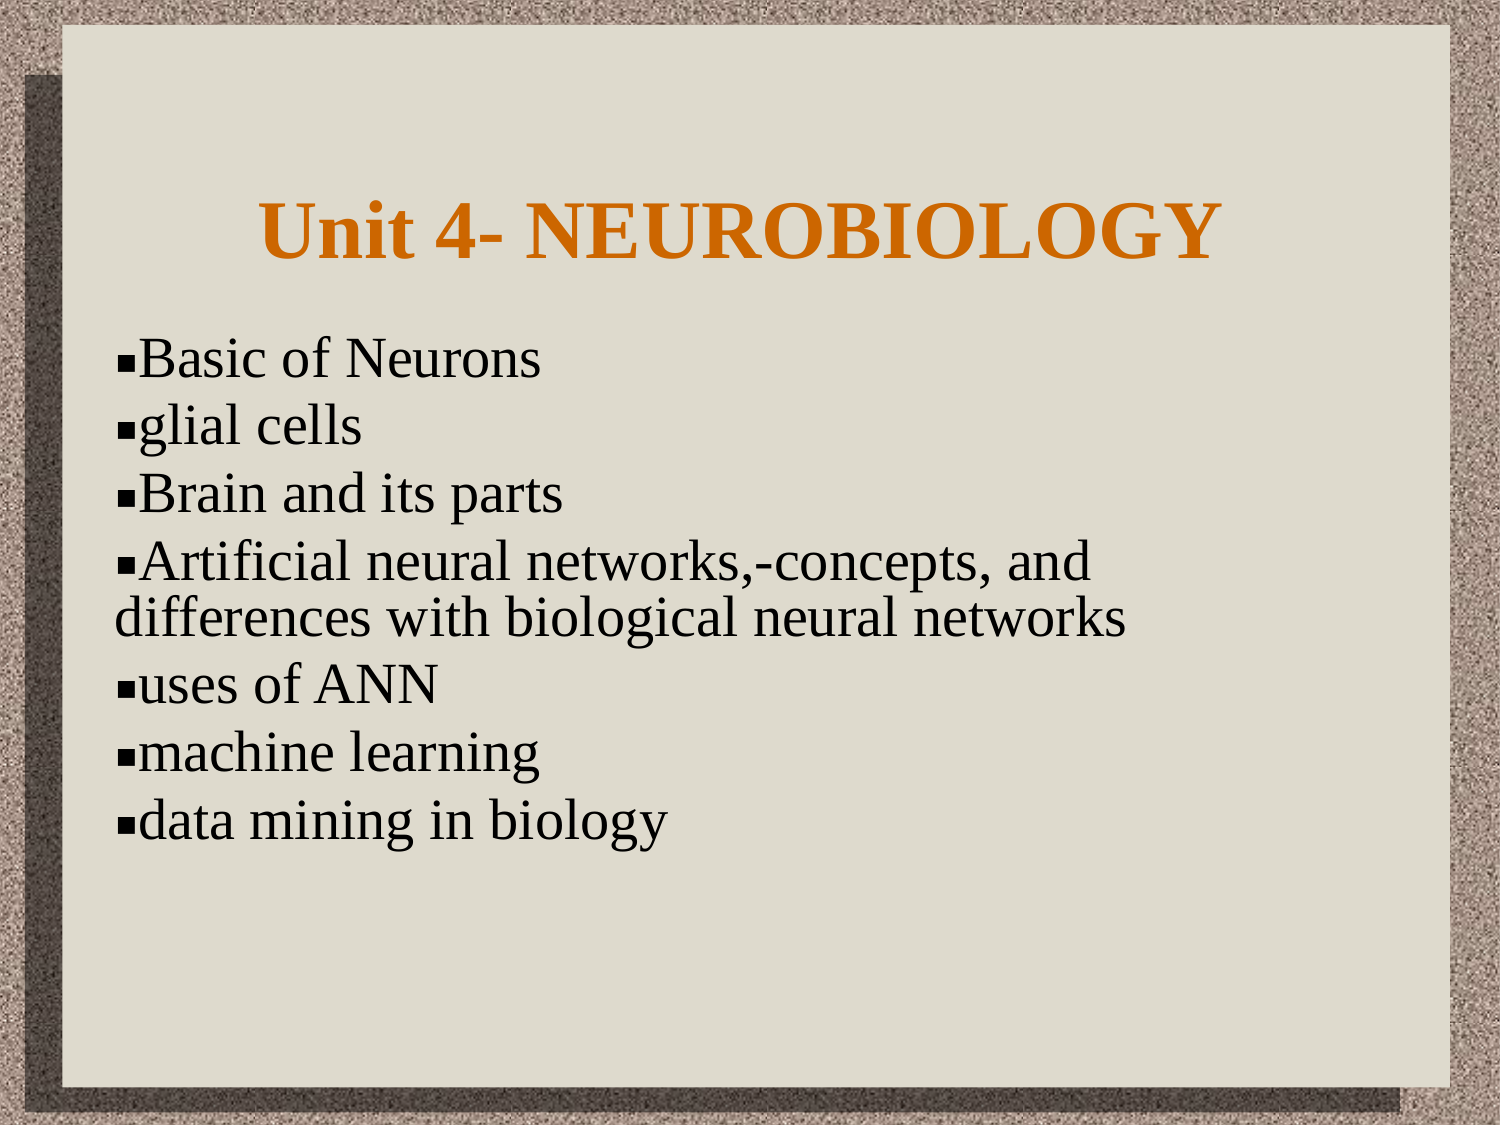

# Unit 4- NEUROBIOLOGY
Basic of Neurons
glial cells
Brain and its parts
Artificial neural networks,-concepts, and differences with biological neural networks
uses of ANN
machine learning
data mining in biology